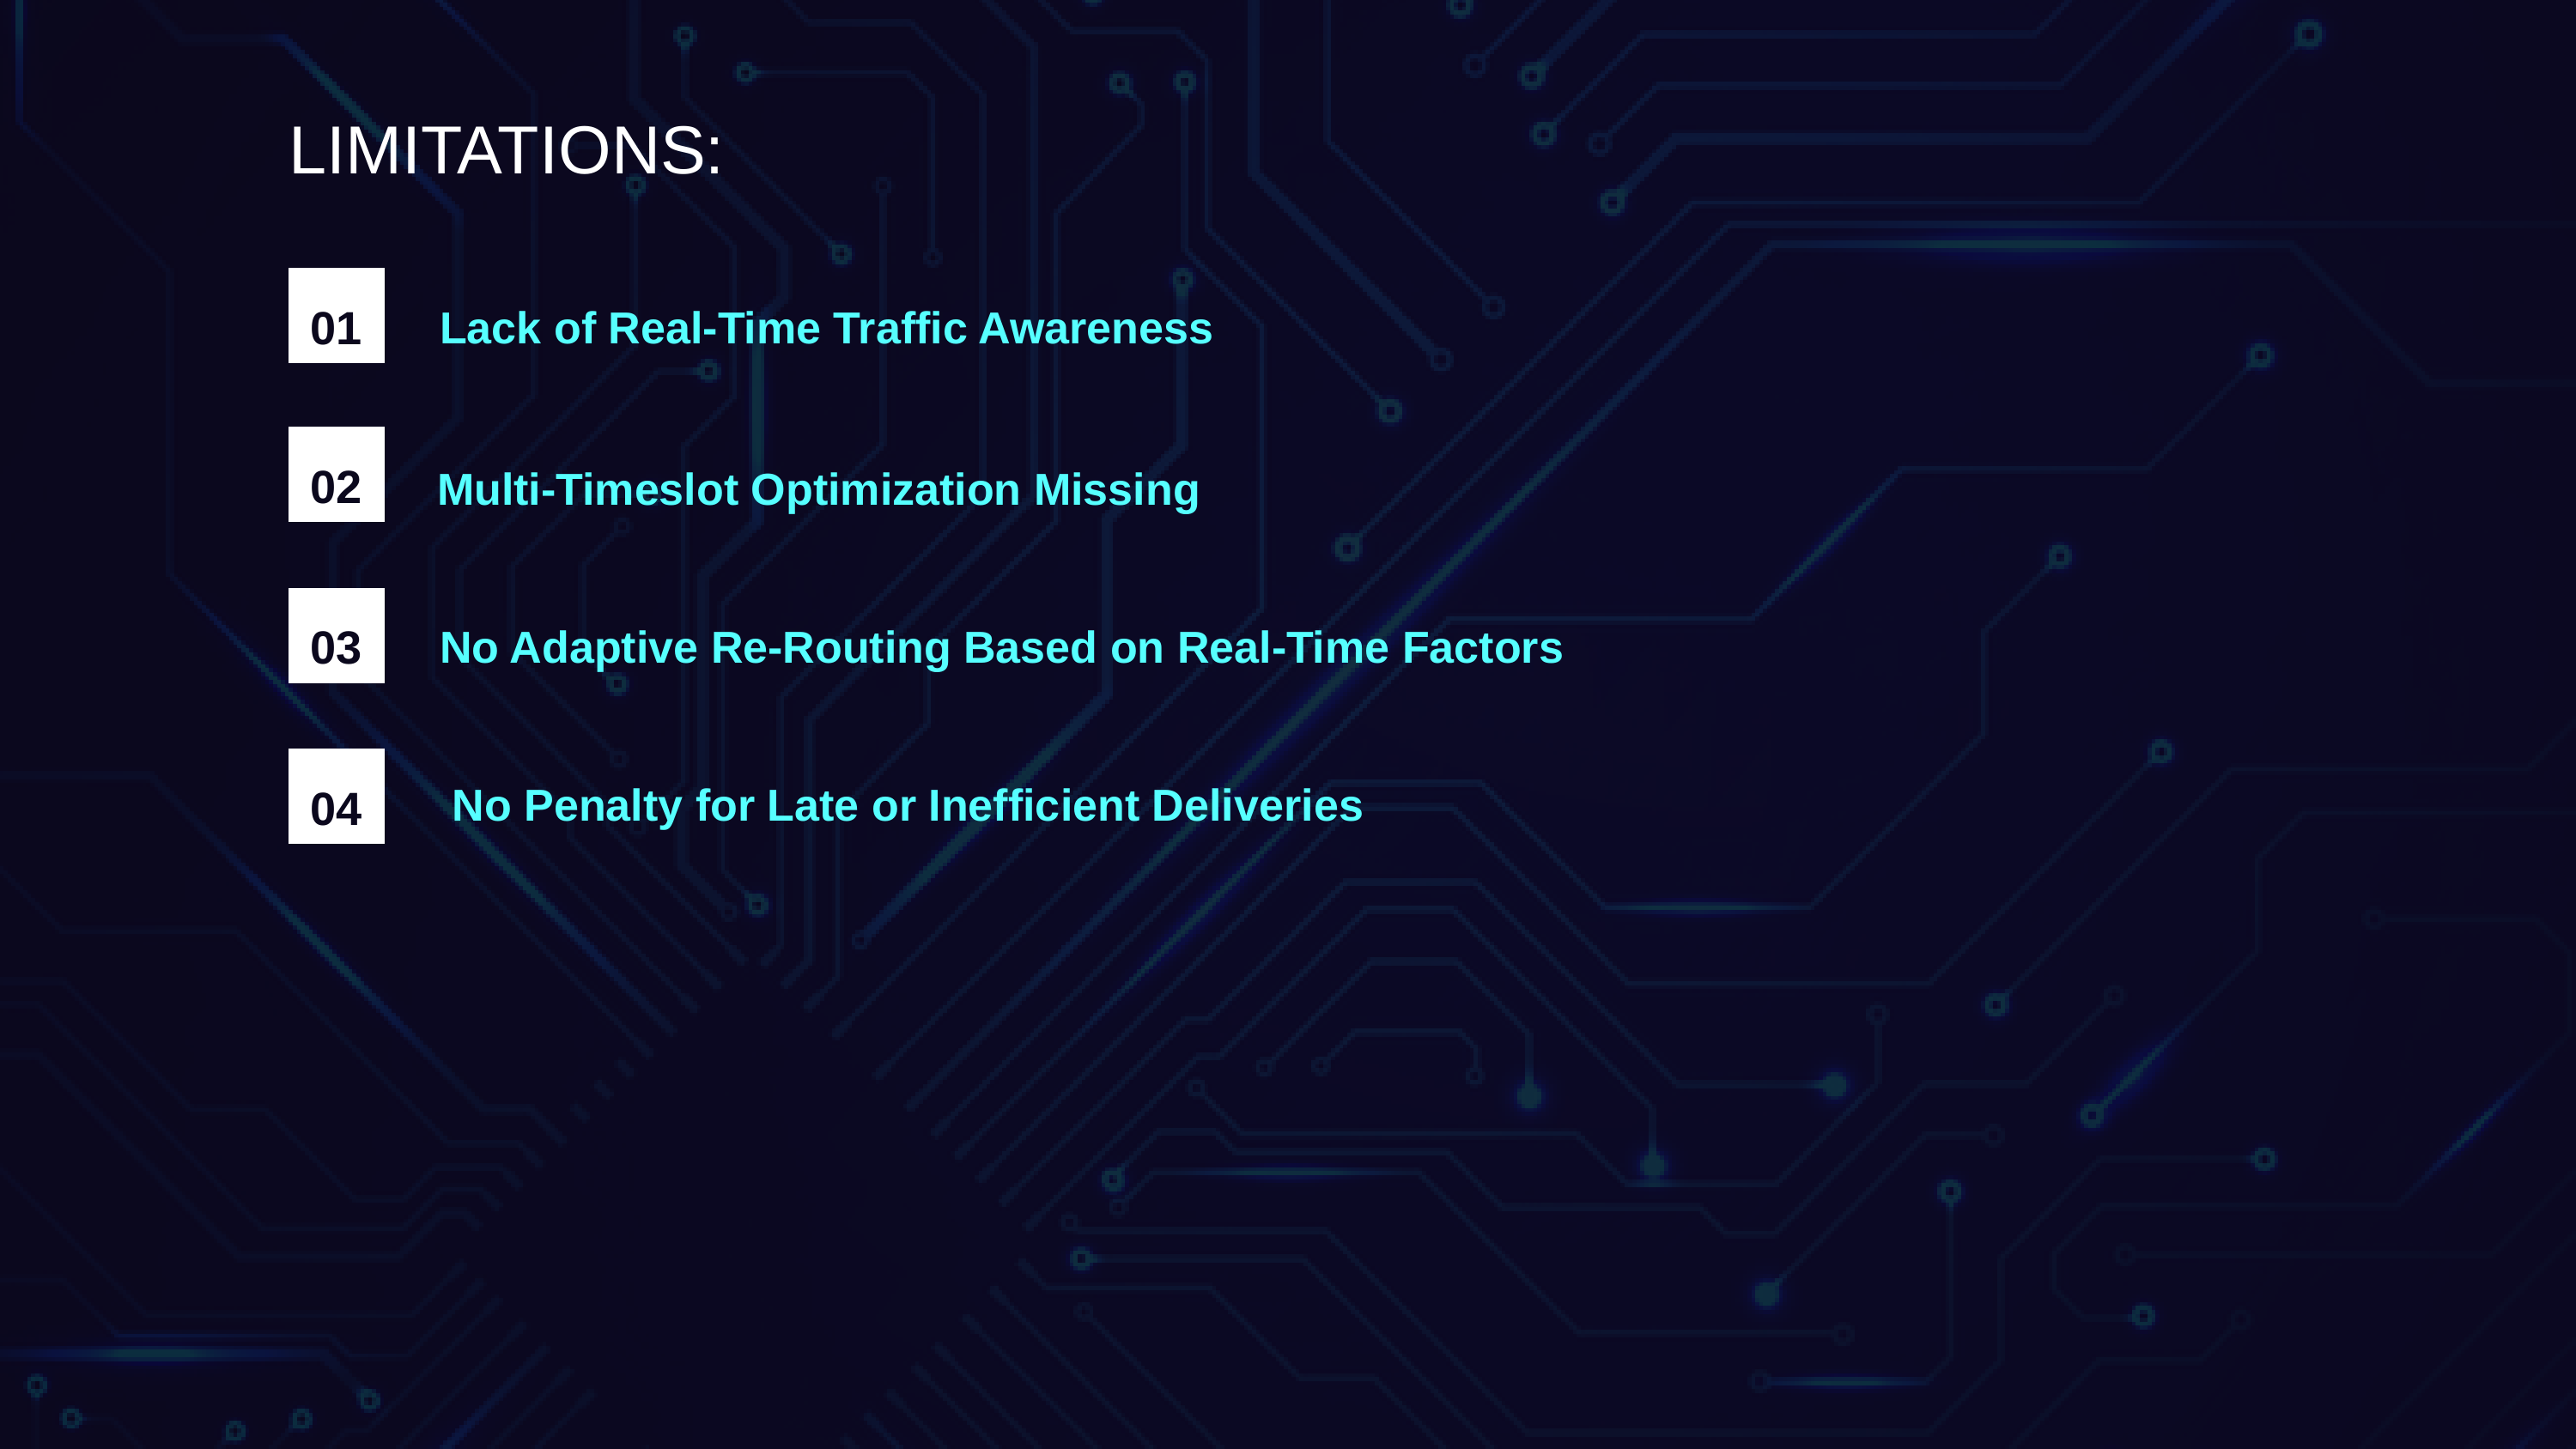

LIMITATIONS:

01
Lack of Real-Time Traffic Awareness

02
Multi-Timeslot Optimization Missing

03
No Adaptive Re-Routing Based on Real-Time Factors

 No Penalty for Late or Inefficient Deliveries
04